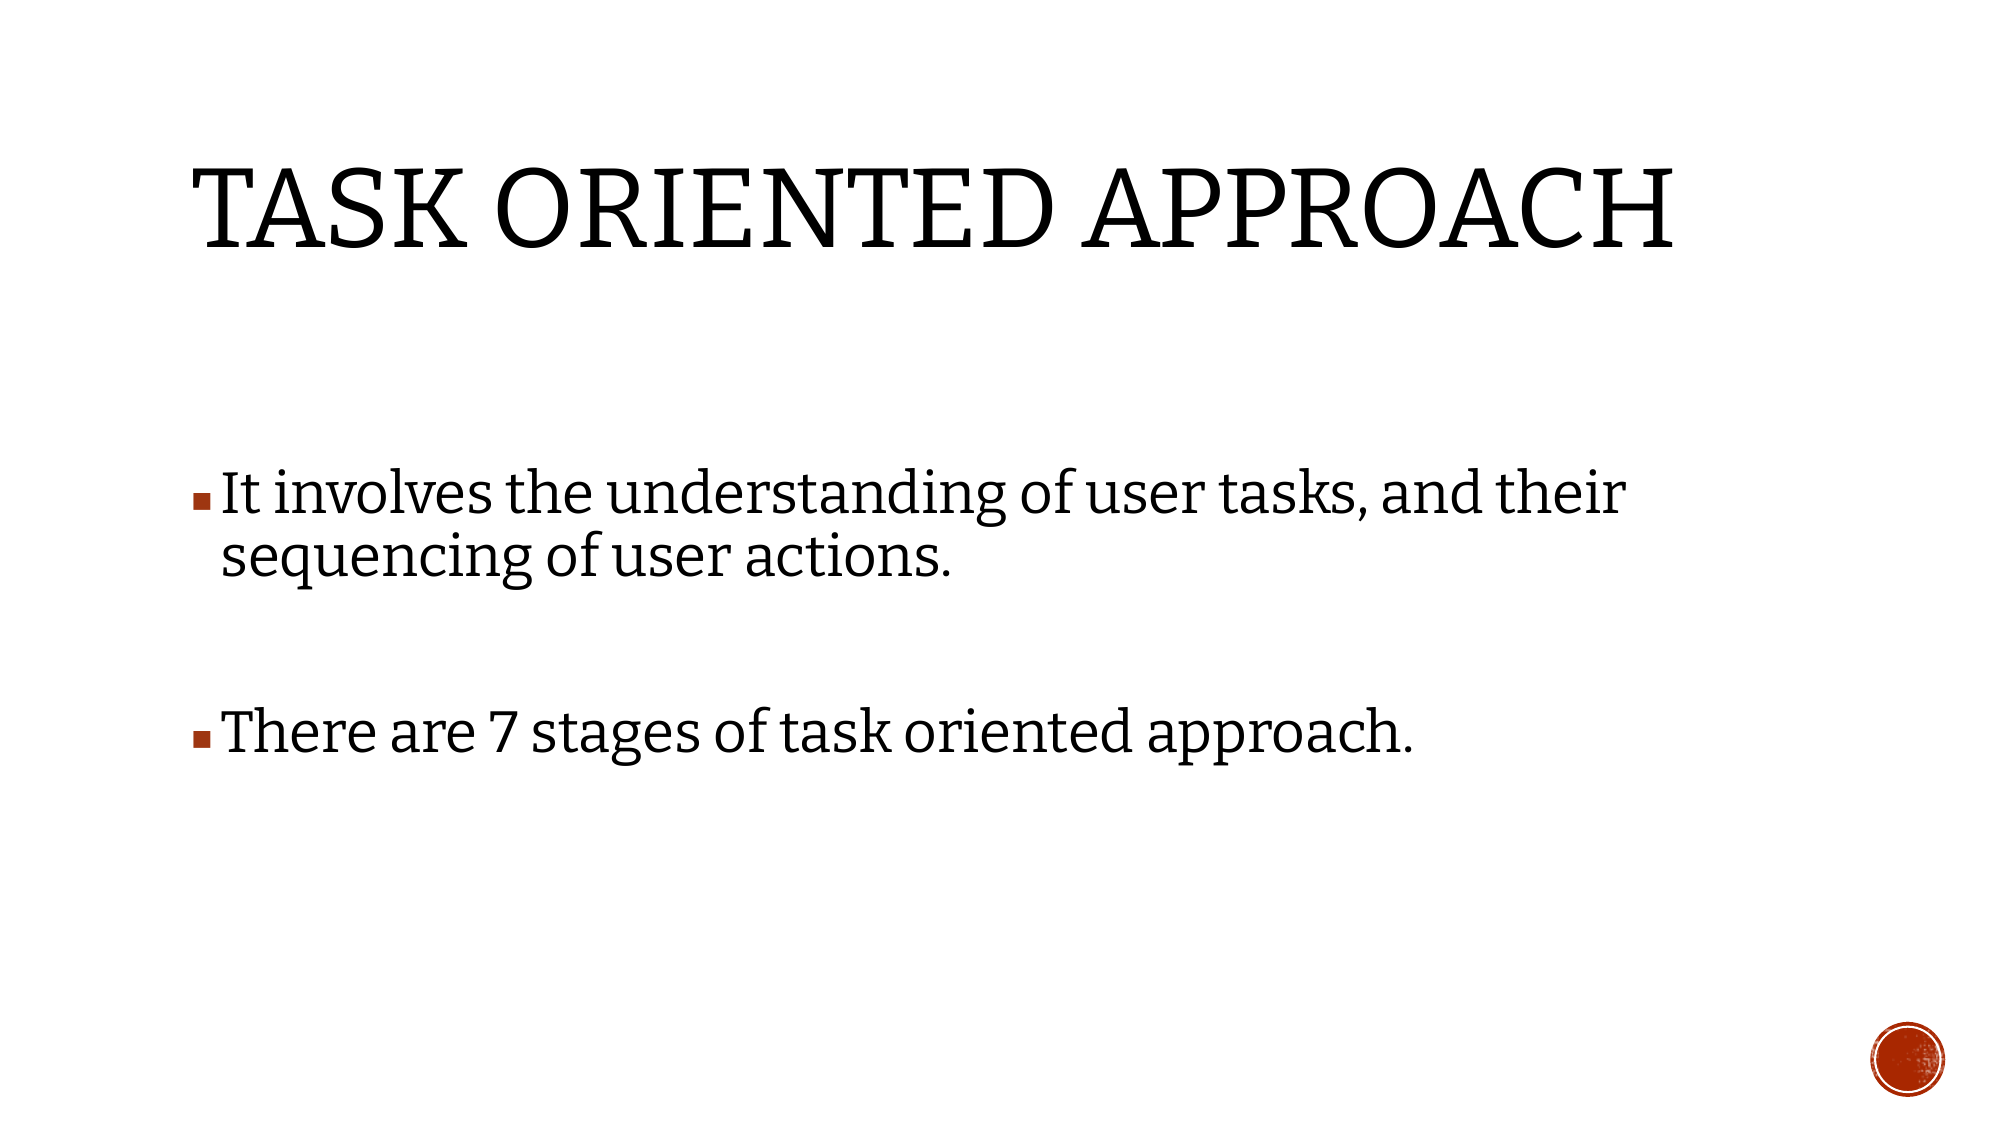

# TASK ORIENTED APPROACH
It involves the understanding of user tasks, and their sequencing of user actions.

There are 7 stages of task oriented approach.